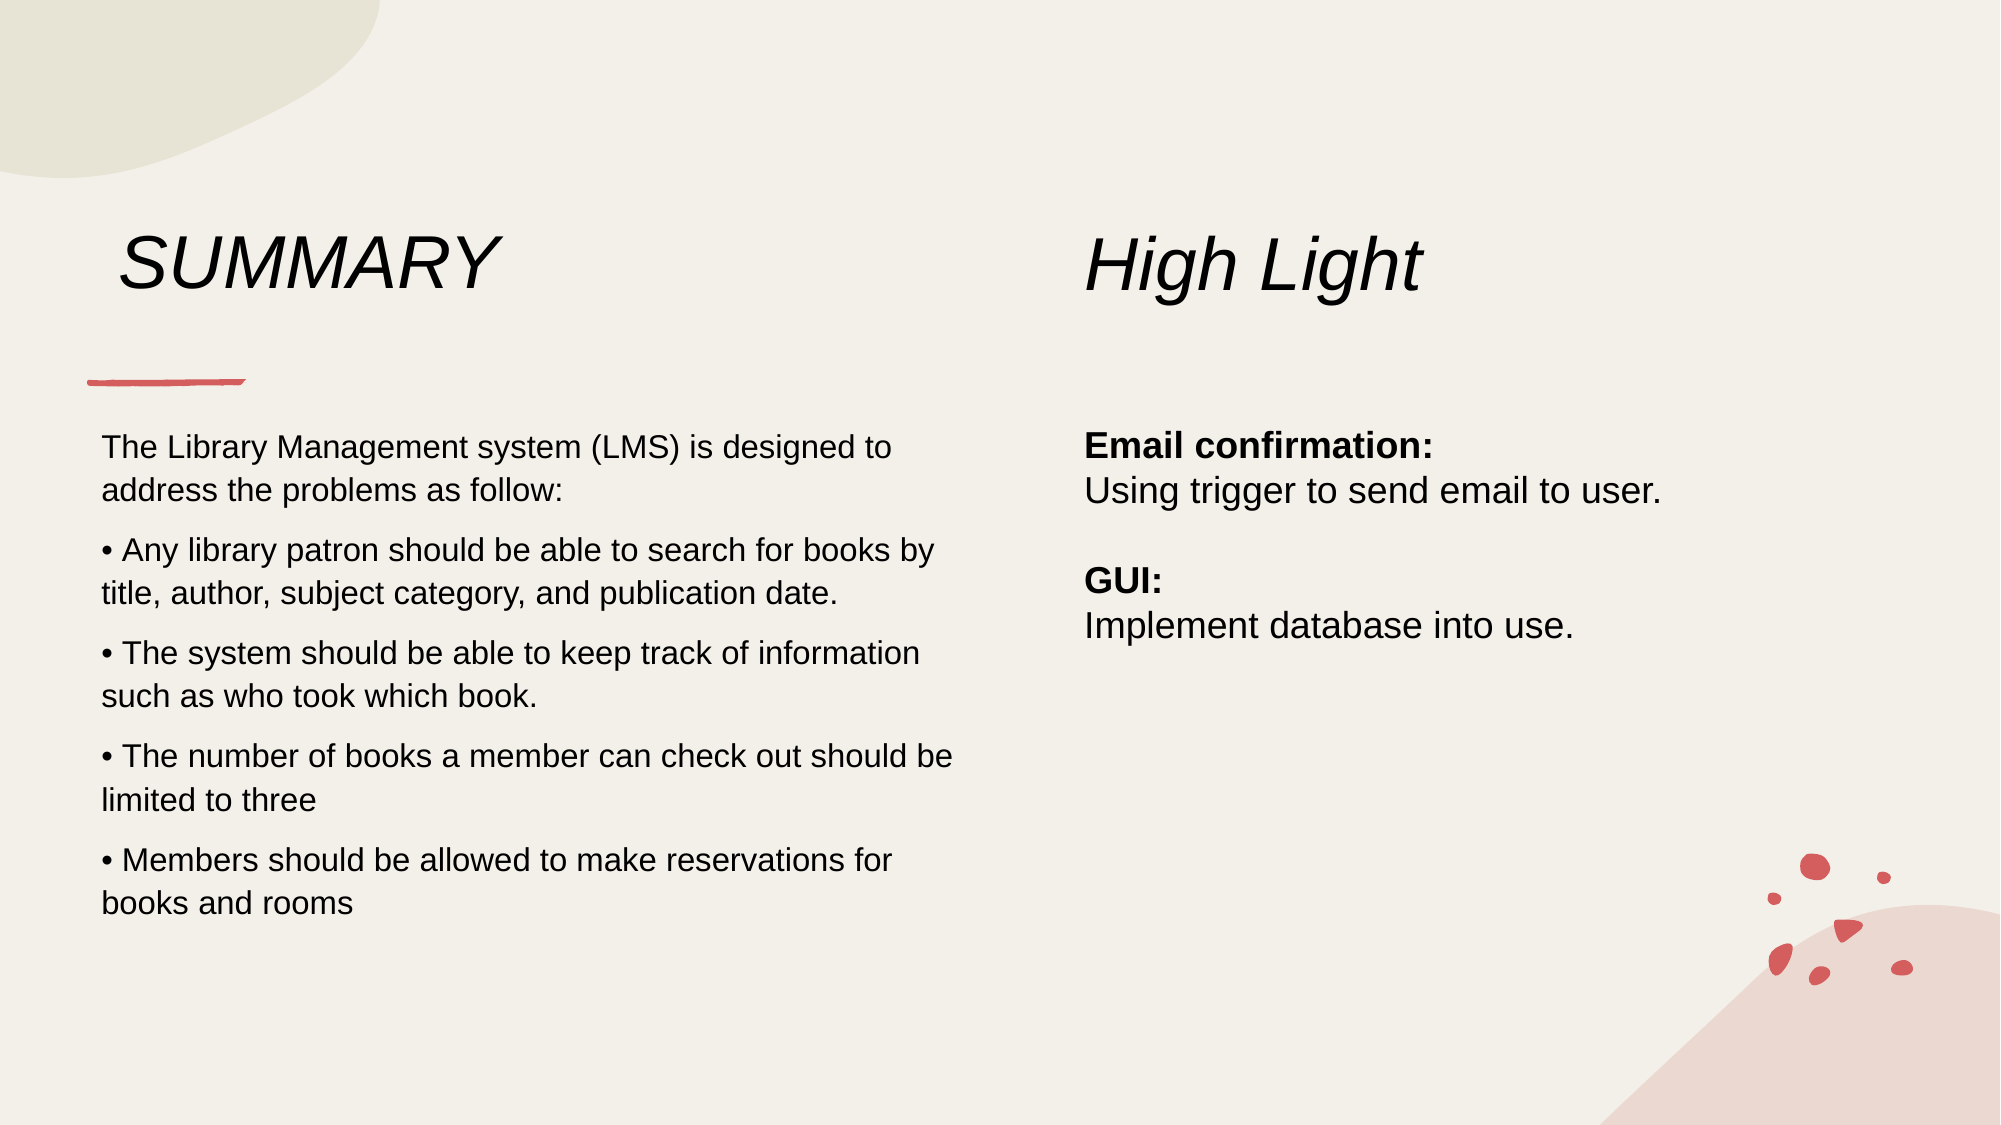

High Light
# SUMMARY
The Library Management system (LMS) is designed to address the problems as follow:
• Any library patron should be able to search for books by title, author, subject category, and publication date.
• The system should be able to keep track of information such as who took which book.
• The number of books a member can check out should be limited to three
• Members should be allowed to make reservations for books and rooms
Email confirmation:
Using trigger to send email to user.

GUI:
Implement database into use.